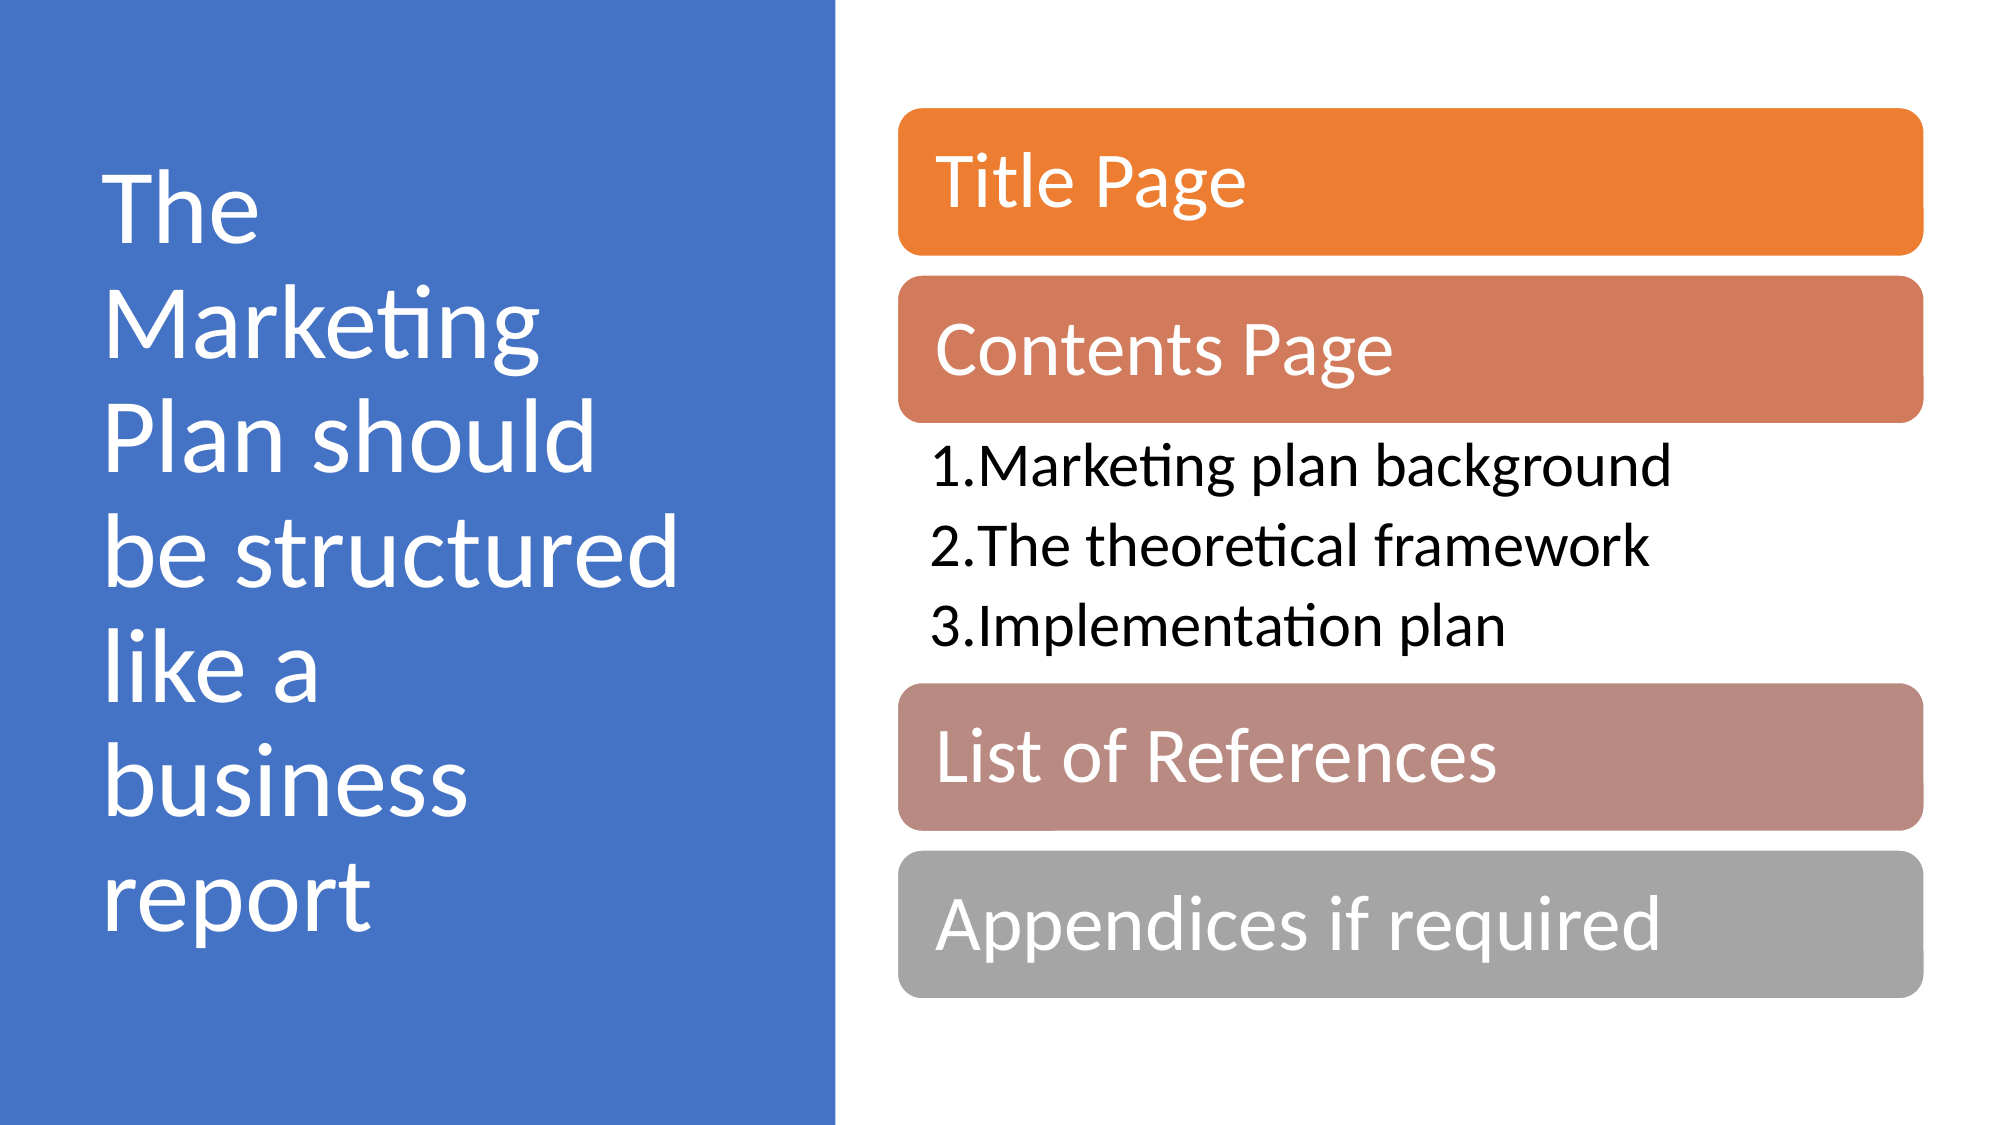

# The Marketing Plan should be structured like a business report
Title Page
Contents Page
Marketing plan background
The theoretical framework
Implementation plan
List of References
Appendices if required